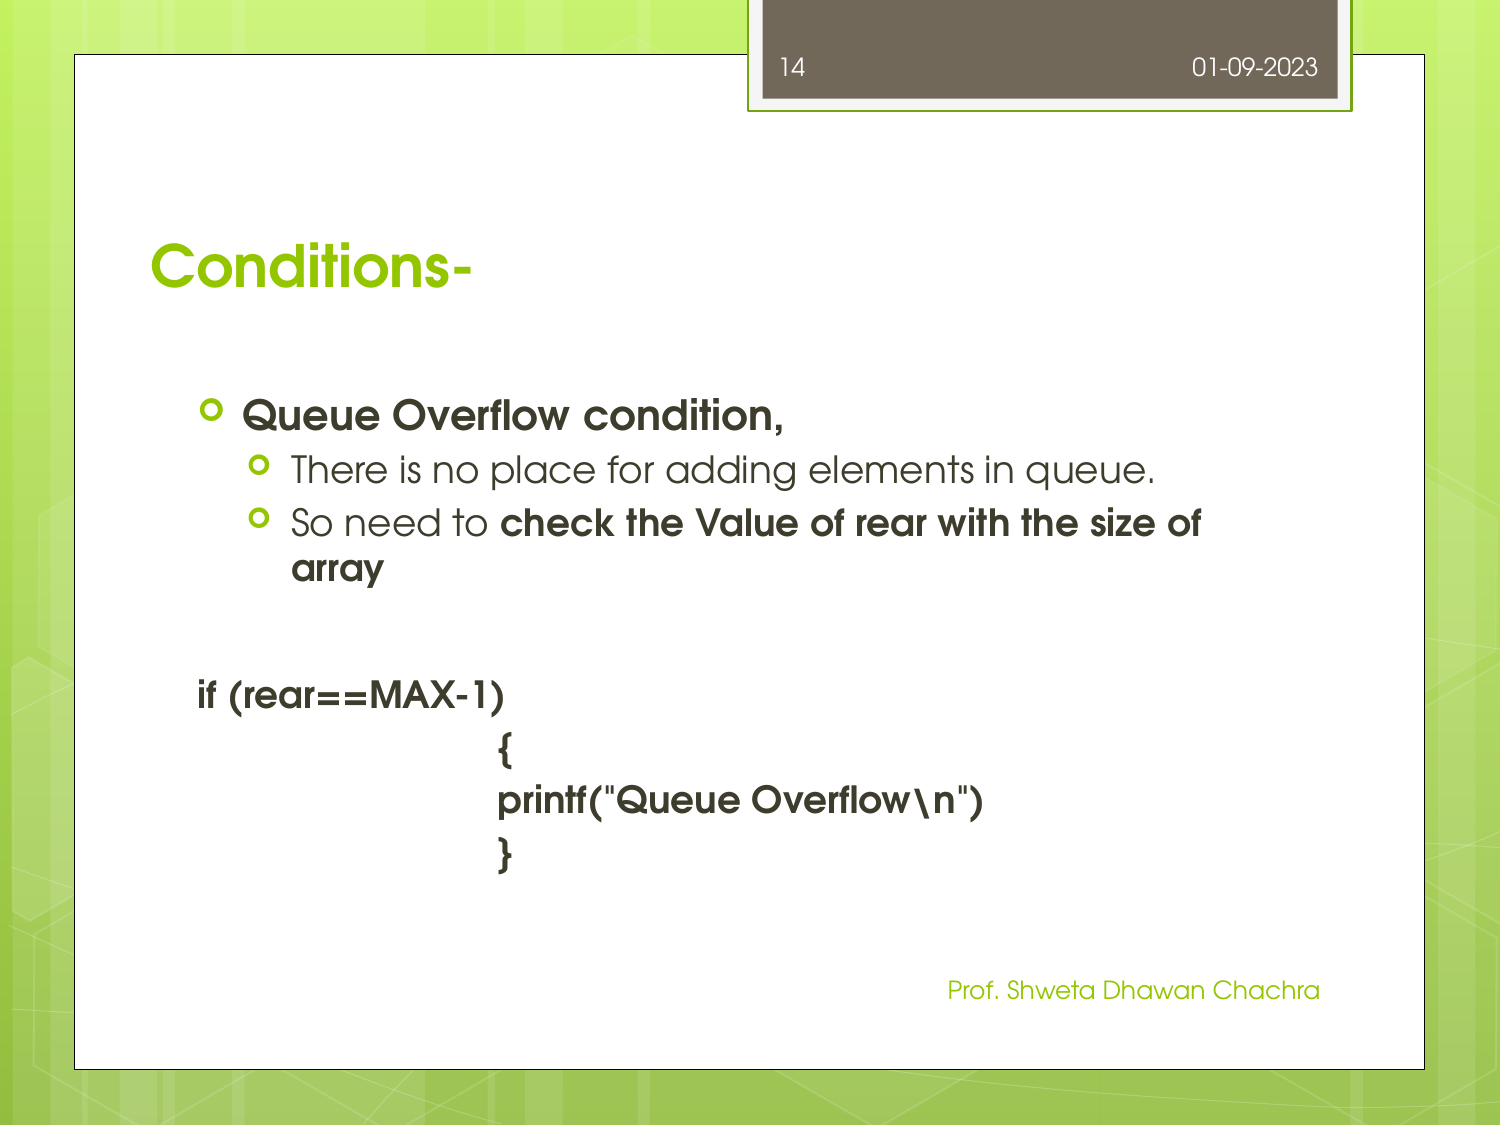

14
01-09-2023
# Conditions-
Queue Overflow condition,
There is no place for adding elements in queue.
So need to check the Value of rear with the size of array

if (rear==MAX-1)
		{
		printf("Queue Overflow\n")
		}

Prof. Shweta Dhawan Chachra